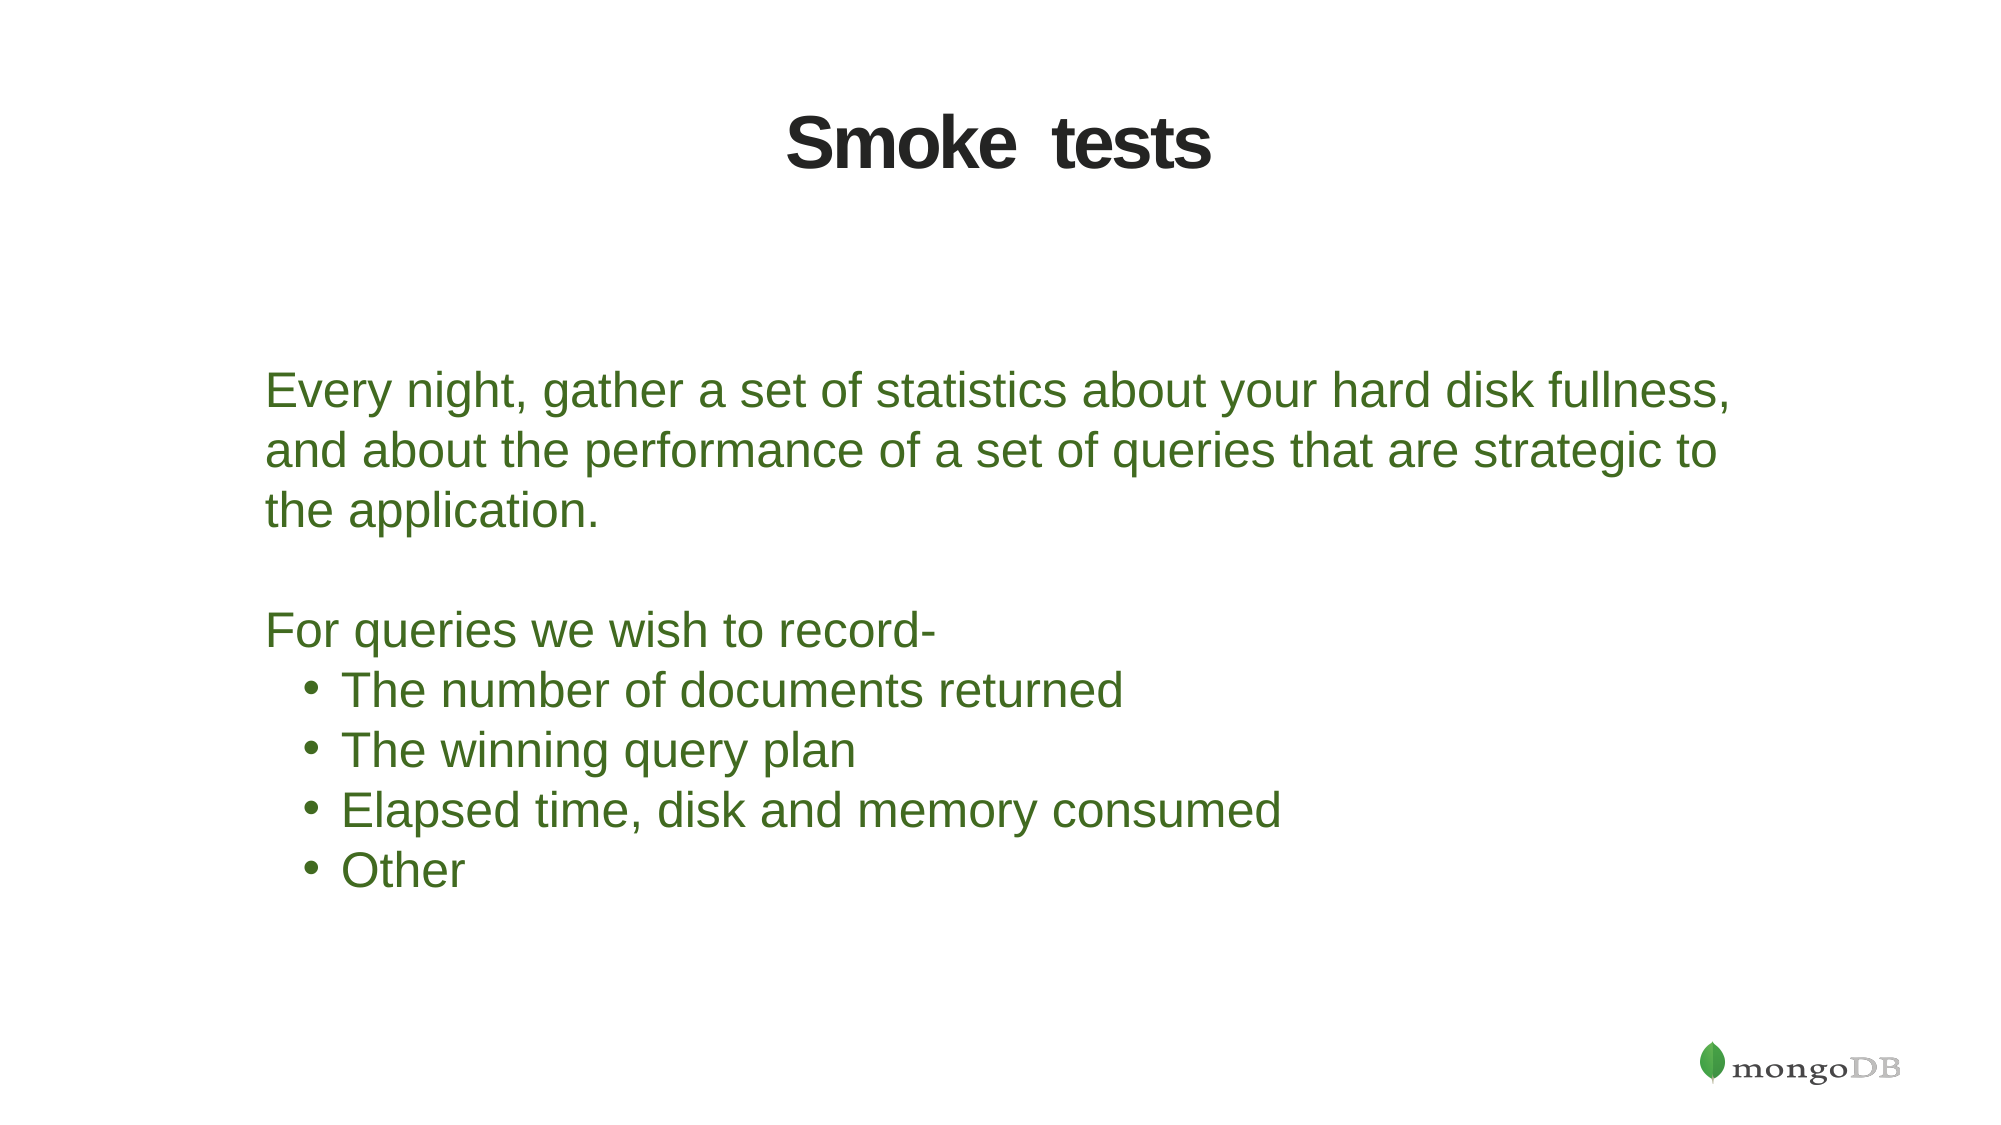

# Smoke  tests
Every night, gather a set of statistics about your hard disk fullness, and about the performance of a set of queries that are strategic to the application.

For queries we wish to record-
The number of documents returned
The winning query plan
Elapsed time, disk and memory consumed
Other